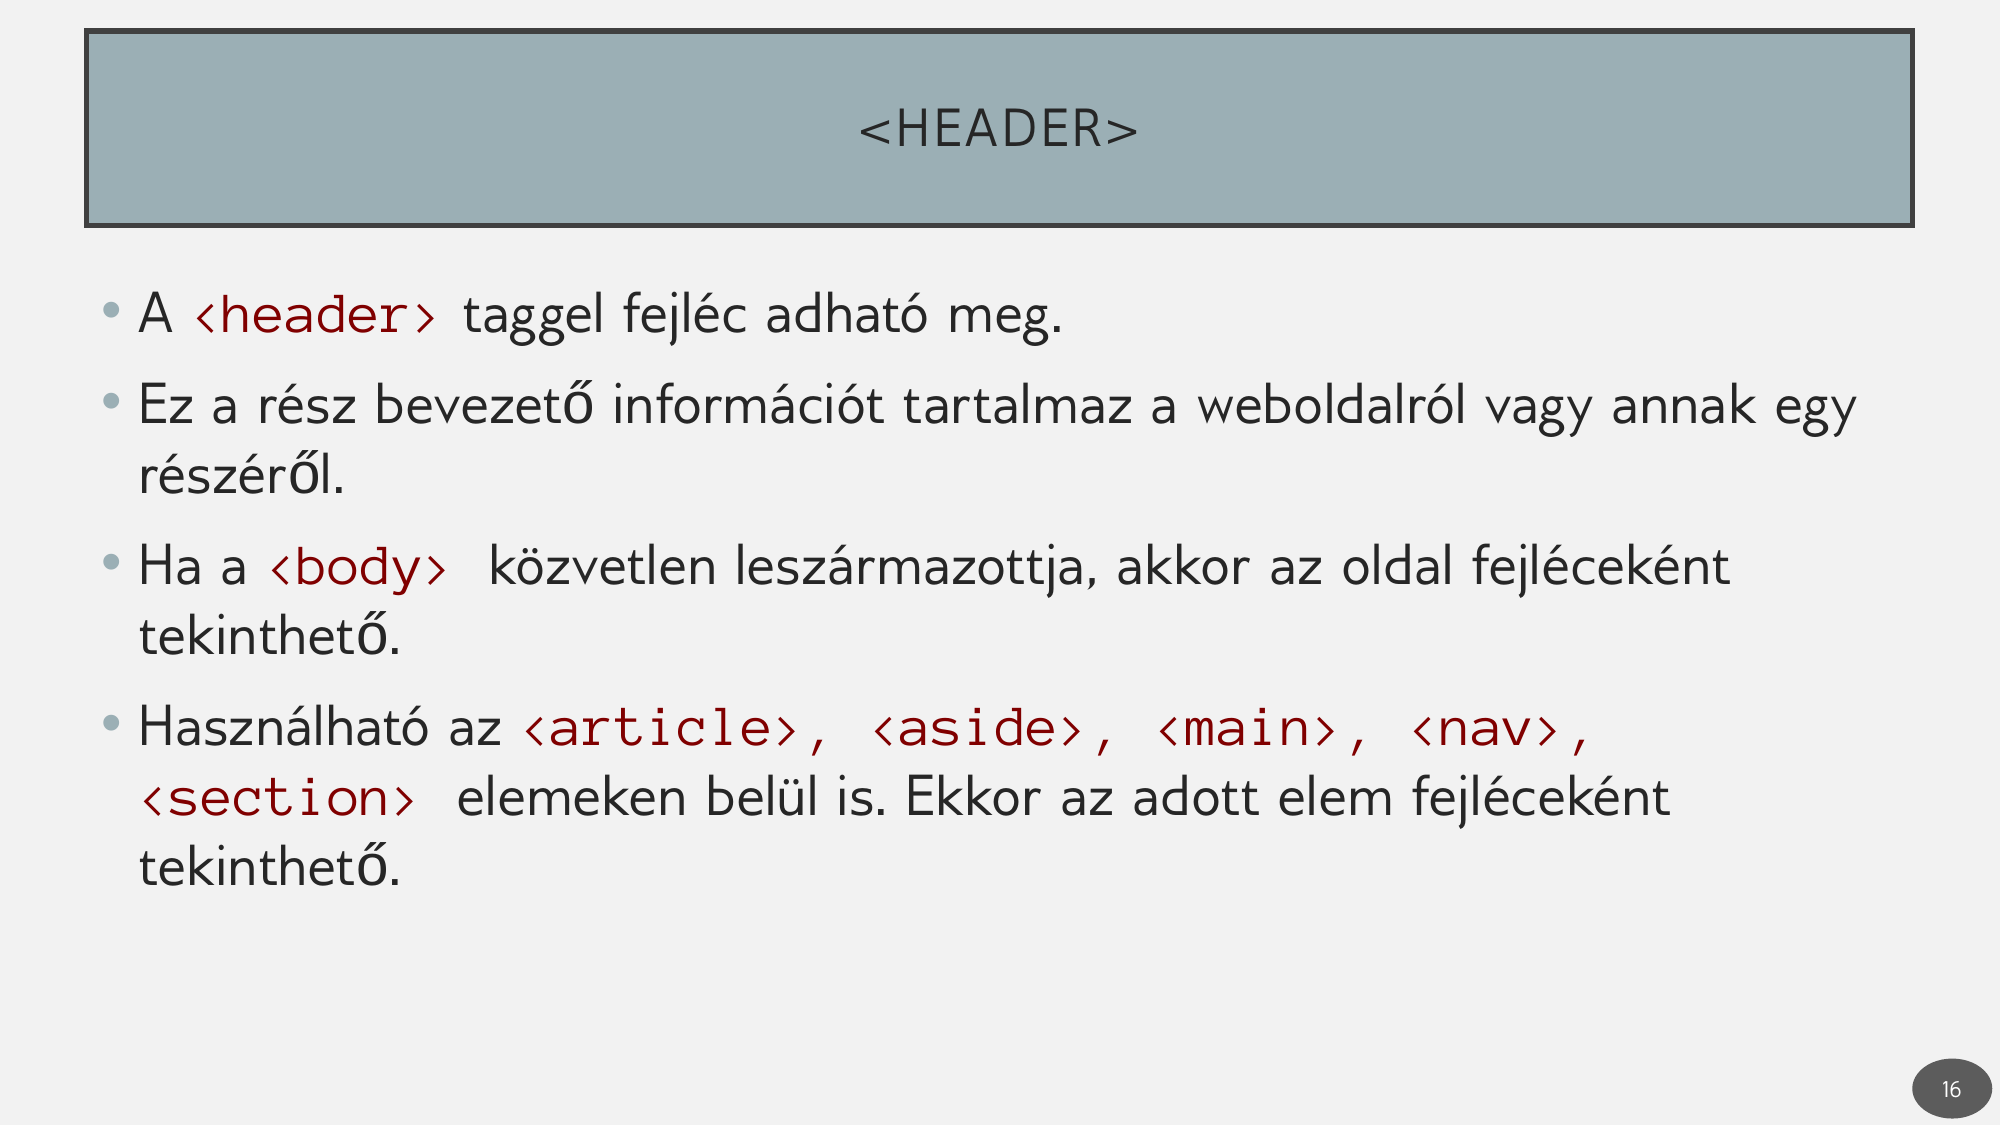

# <header>
A <header> taggel fejléc adható meg.
Ez a rész bevezető információt tartalmaz a weboldalról vagy annak egy részéről.
Ha a <body> közvetlen leszármazottja, akkor az oldal fejléceként tekinthető.
Használható az <article>, <aside>, <main>, <nav>, <section> elemeken belül is. Ekkor az adott elem fejléceként tekinthető.
16